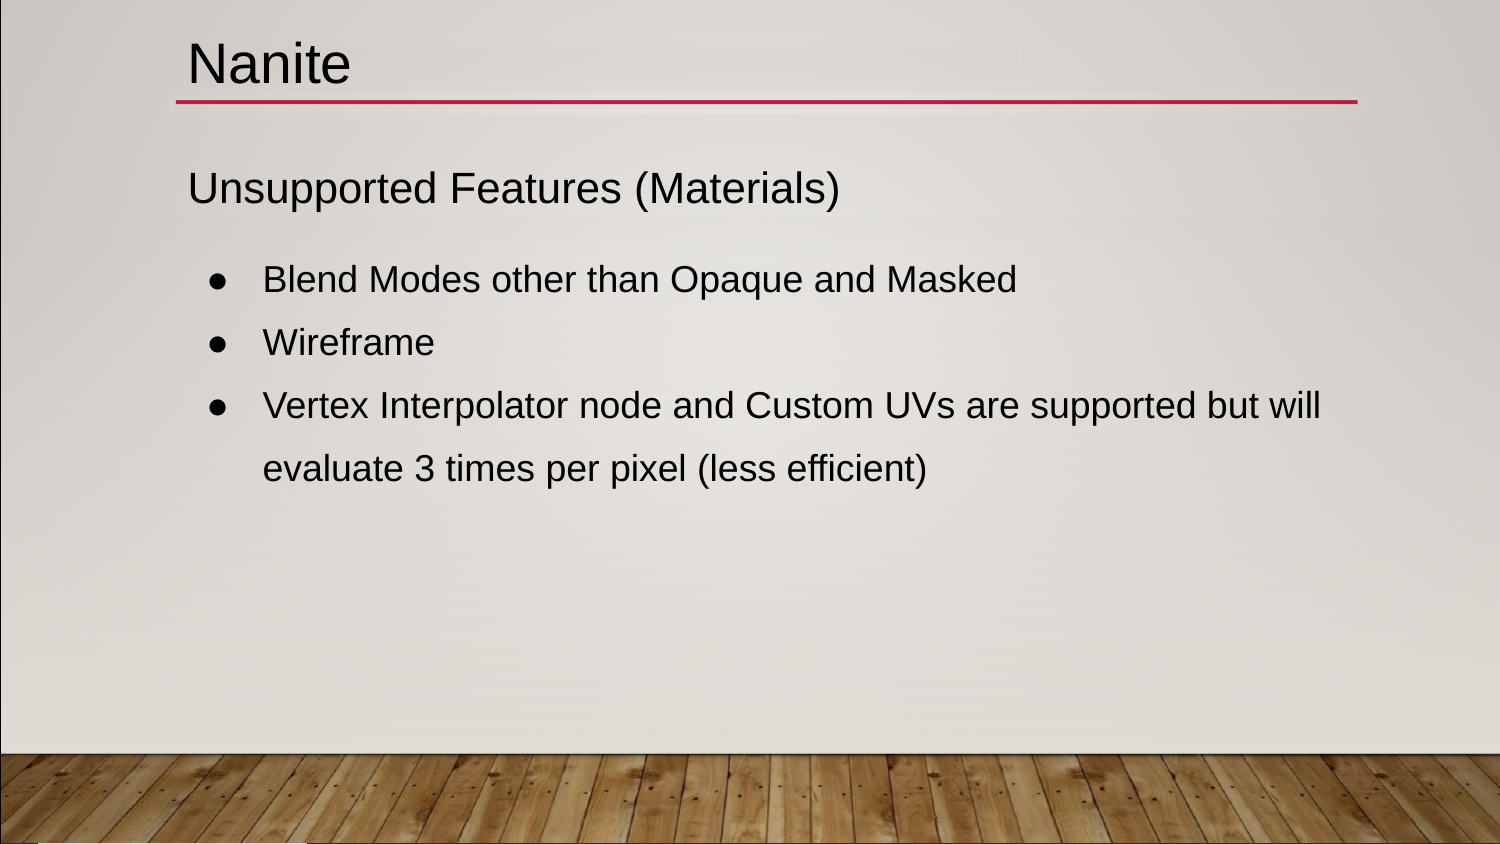

# Nanite
Unsupported Features (Materials)
Blend Modes other than Opaque and Masked
Wireframe
Vertex Interpolator node and Custom UVs are supported but will evaluate 3 times per pixel (less efficient)